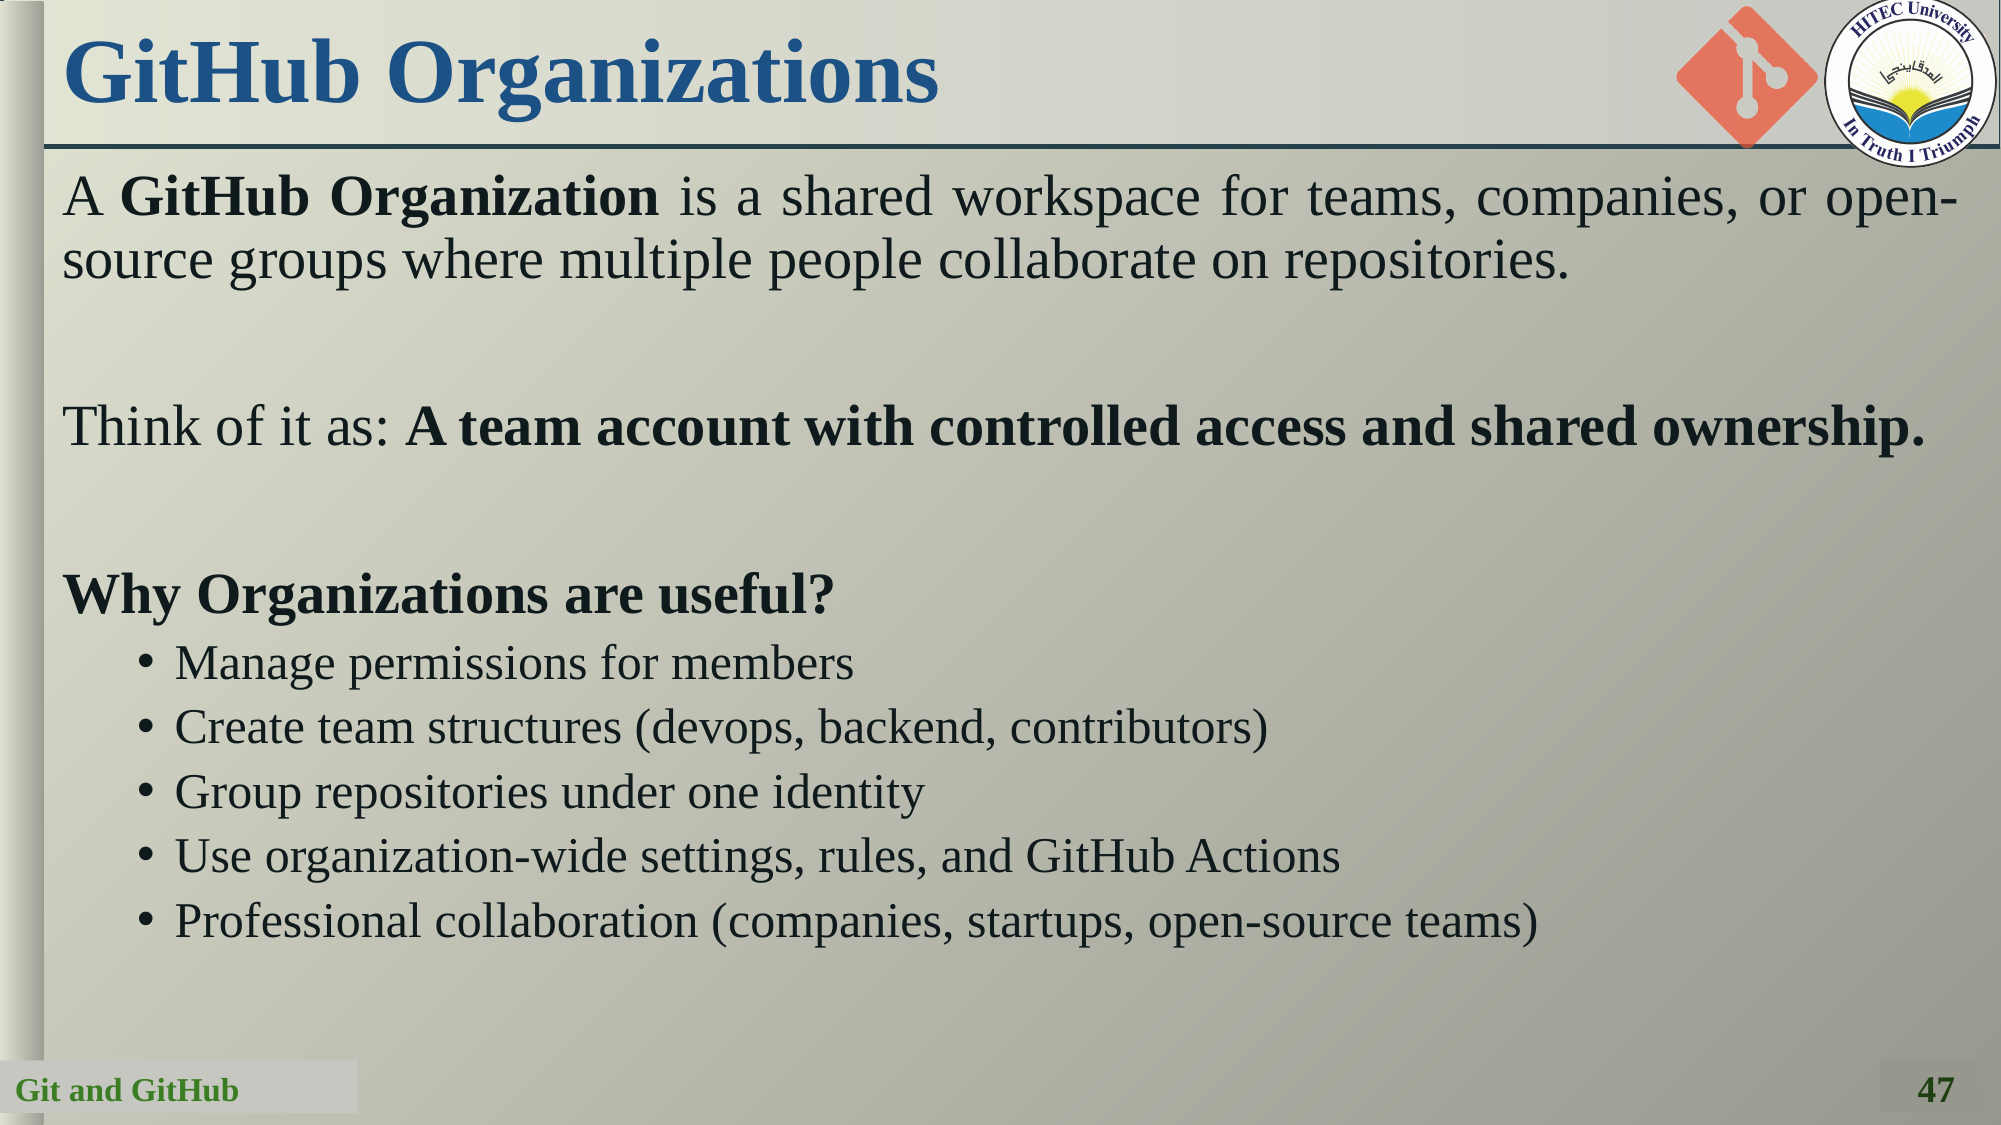

# GitHub Organizations
A GitHub Organization is a shared workspace for teams, companies, or open-source groups where multiple people collaborate on repositories.

Think of it as: A team account with controlled access and shared ownership.

Why Organizations are useful?
Manage permissions for members
Create team structures (devops, backend, contributors)
Group repositories under one identity
Use organization-wide settings, rules, and GitHub Actions
Professional collaboration (companies, startups, open-source teams)
47